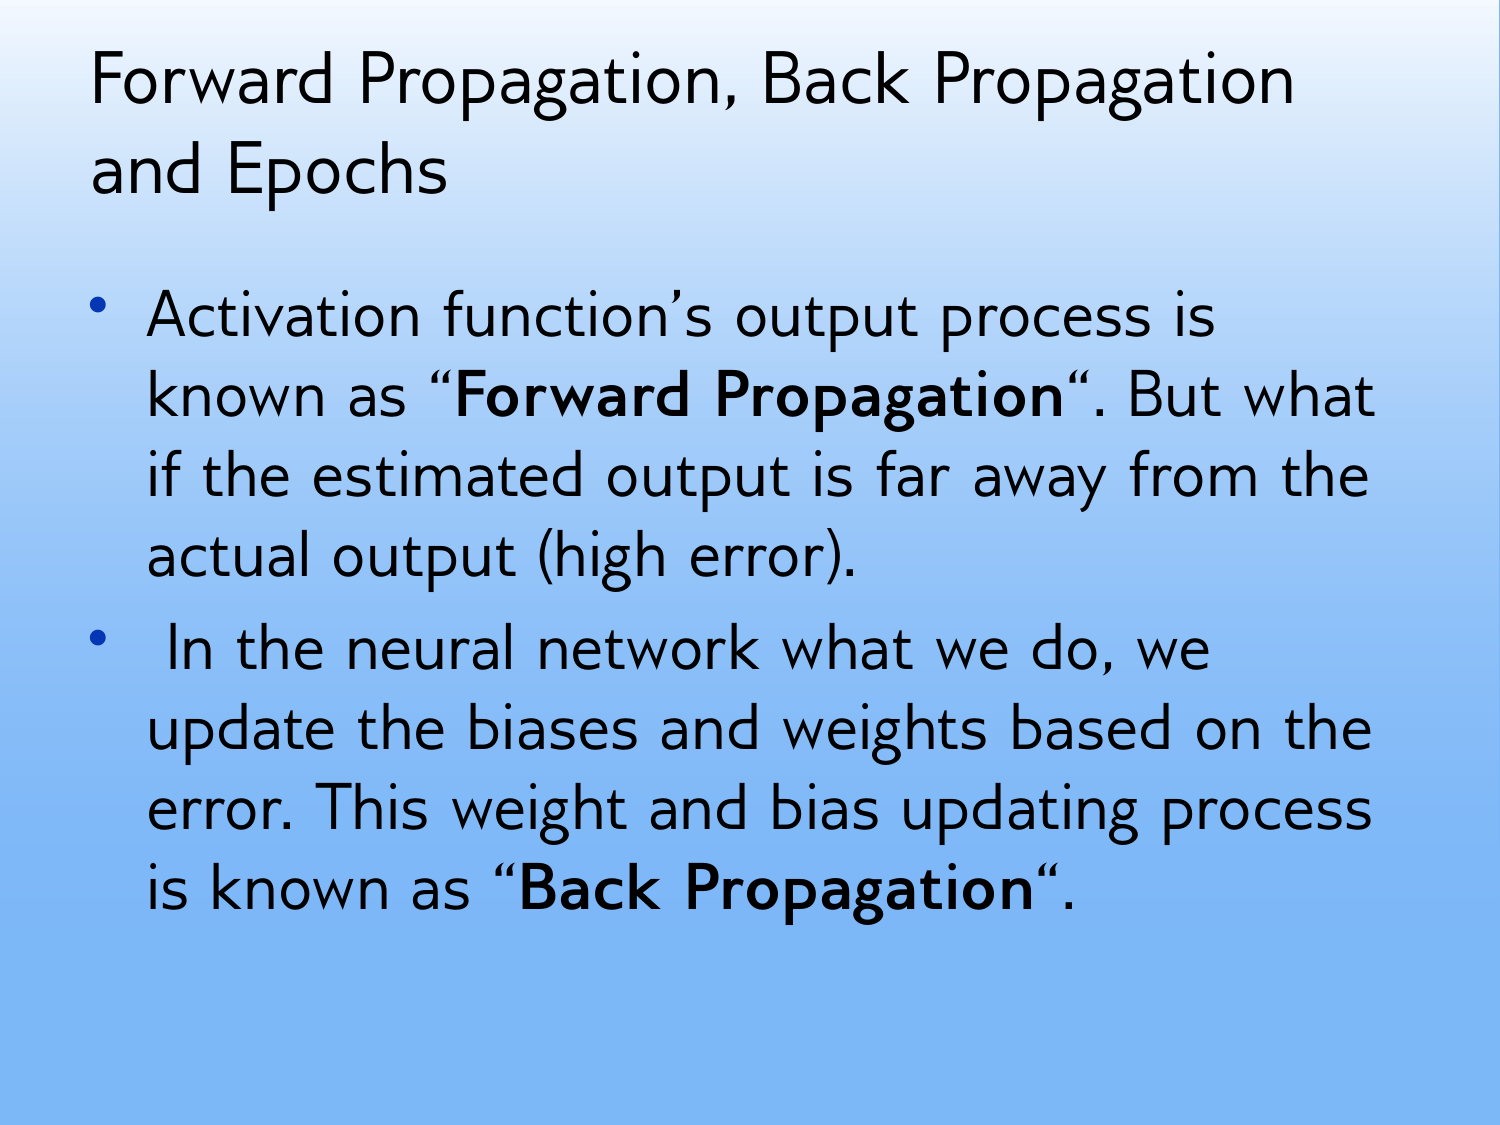

# Forward Propagation, Back Propagation and Epochs
Activation function’s output process is known as “Forward Propagation“. But what if the estimated output is far away from the actual output (high error).
 In the neural network what we do, we update the biases and weights based on the error. This weight and bias updating process is known as “Back Propagation“.